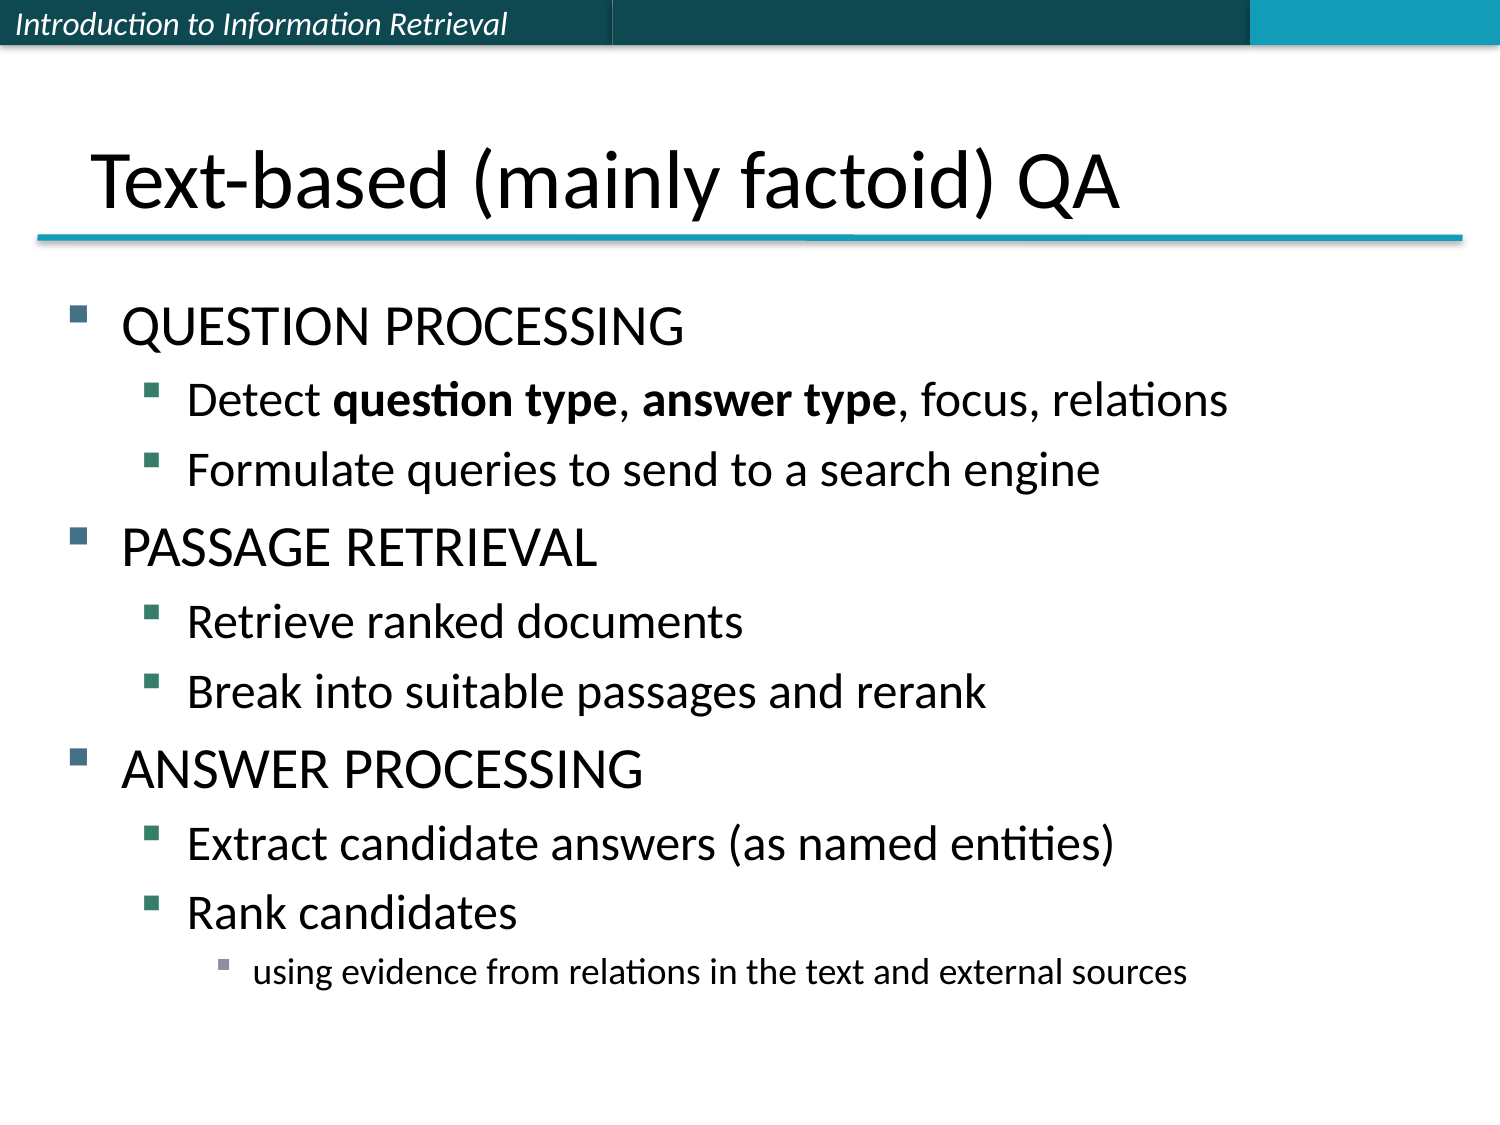

# Text-based (mainly factoid) QA
QUESTION PROCESSING
Detect question type, answer type, focus, relations
Formulate queries to send to a search engine
PASSAGE RETRIEVAL
Retrieve ranked documents
Break into suitable passages and rerank
ANSWER PROCESSING
Extract candidate answers (as named entities)
Rank candidates
using evidence from relations in the text and external sources